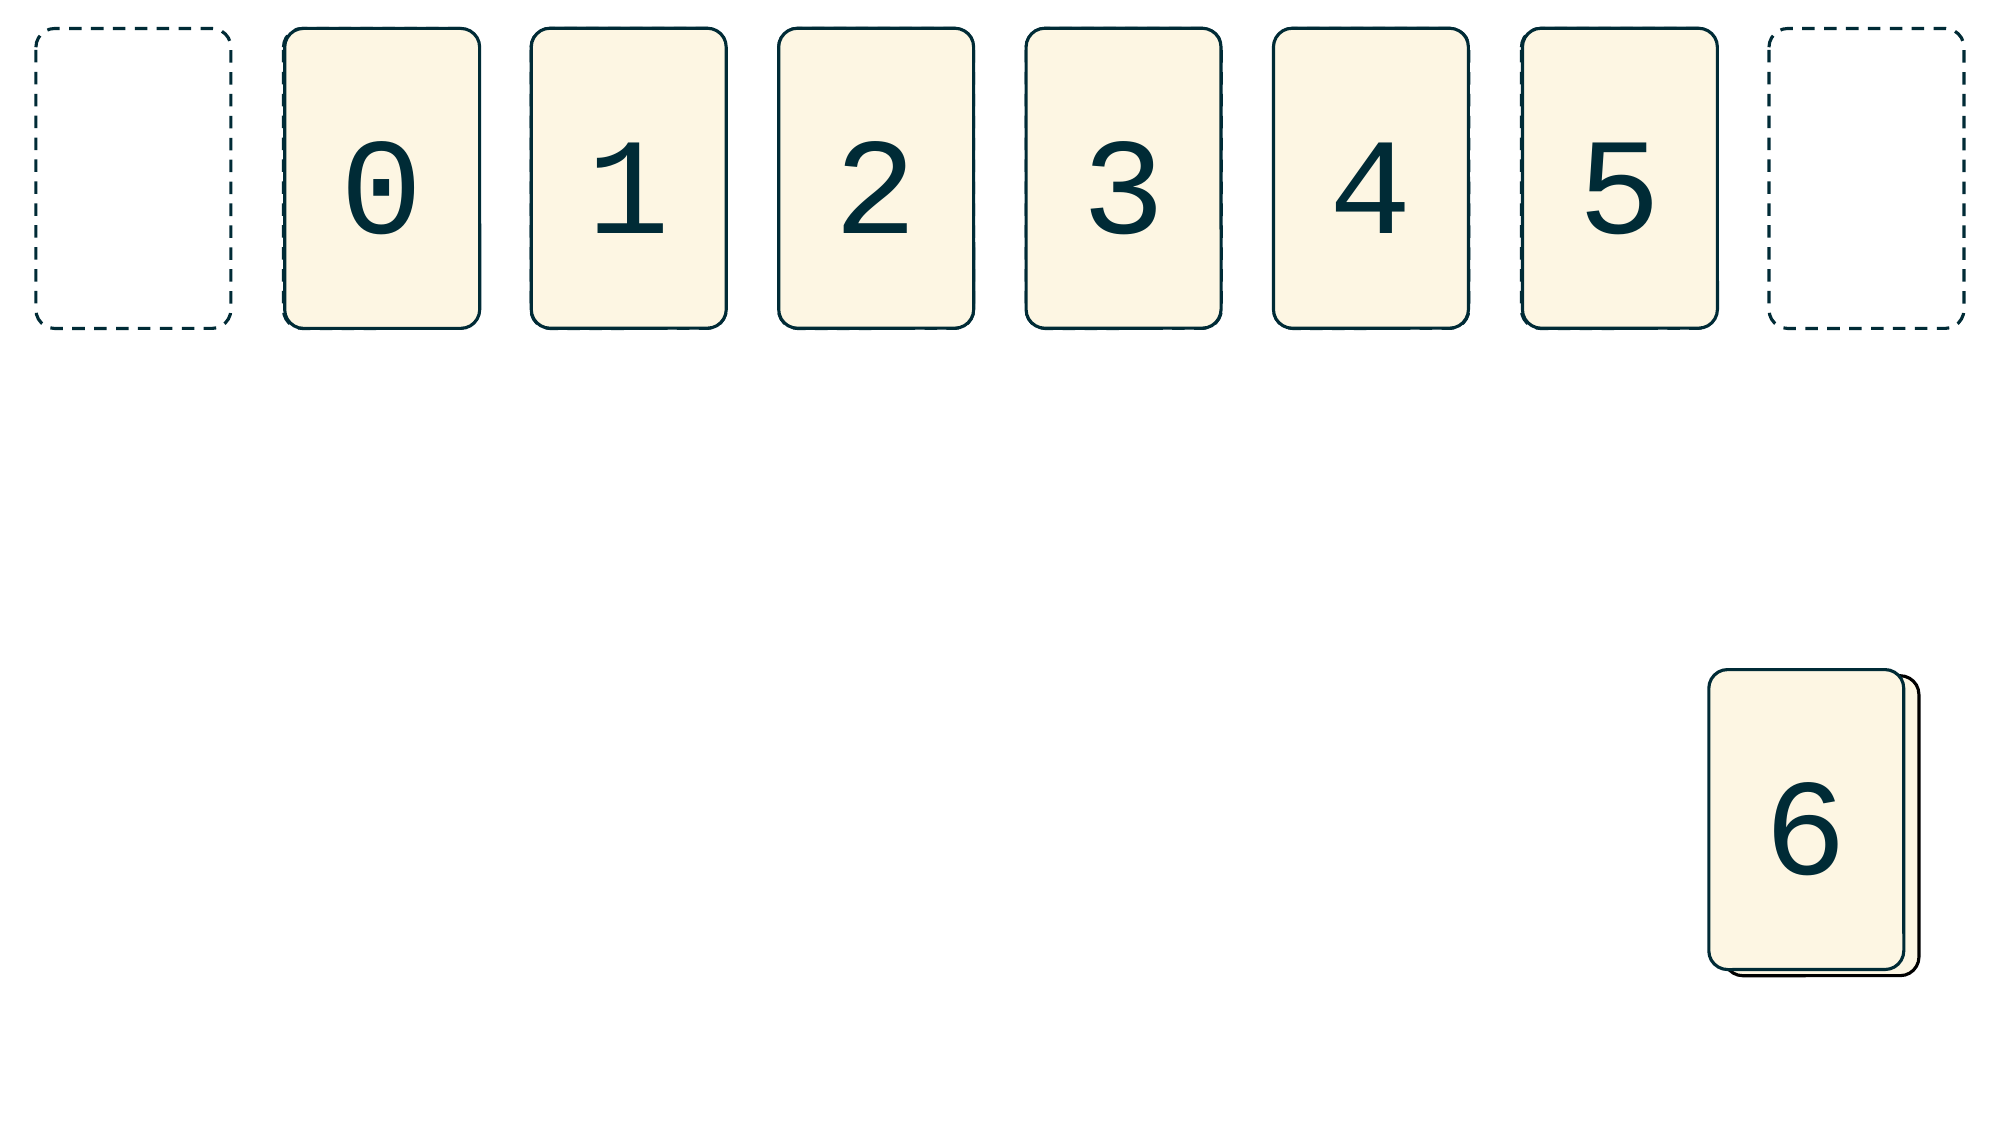

1
2
3
4
5
0
6
7